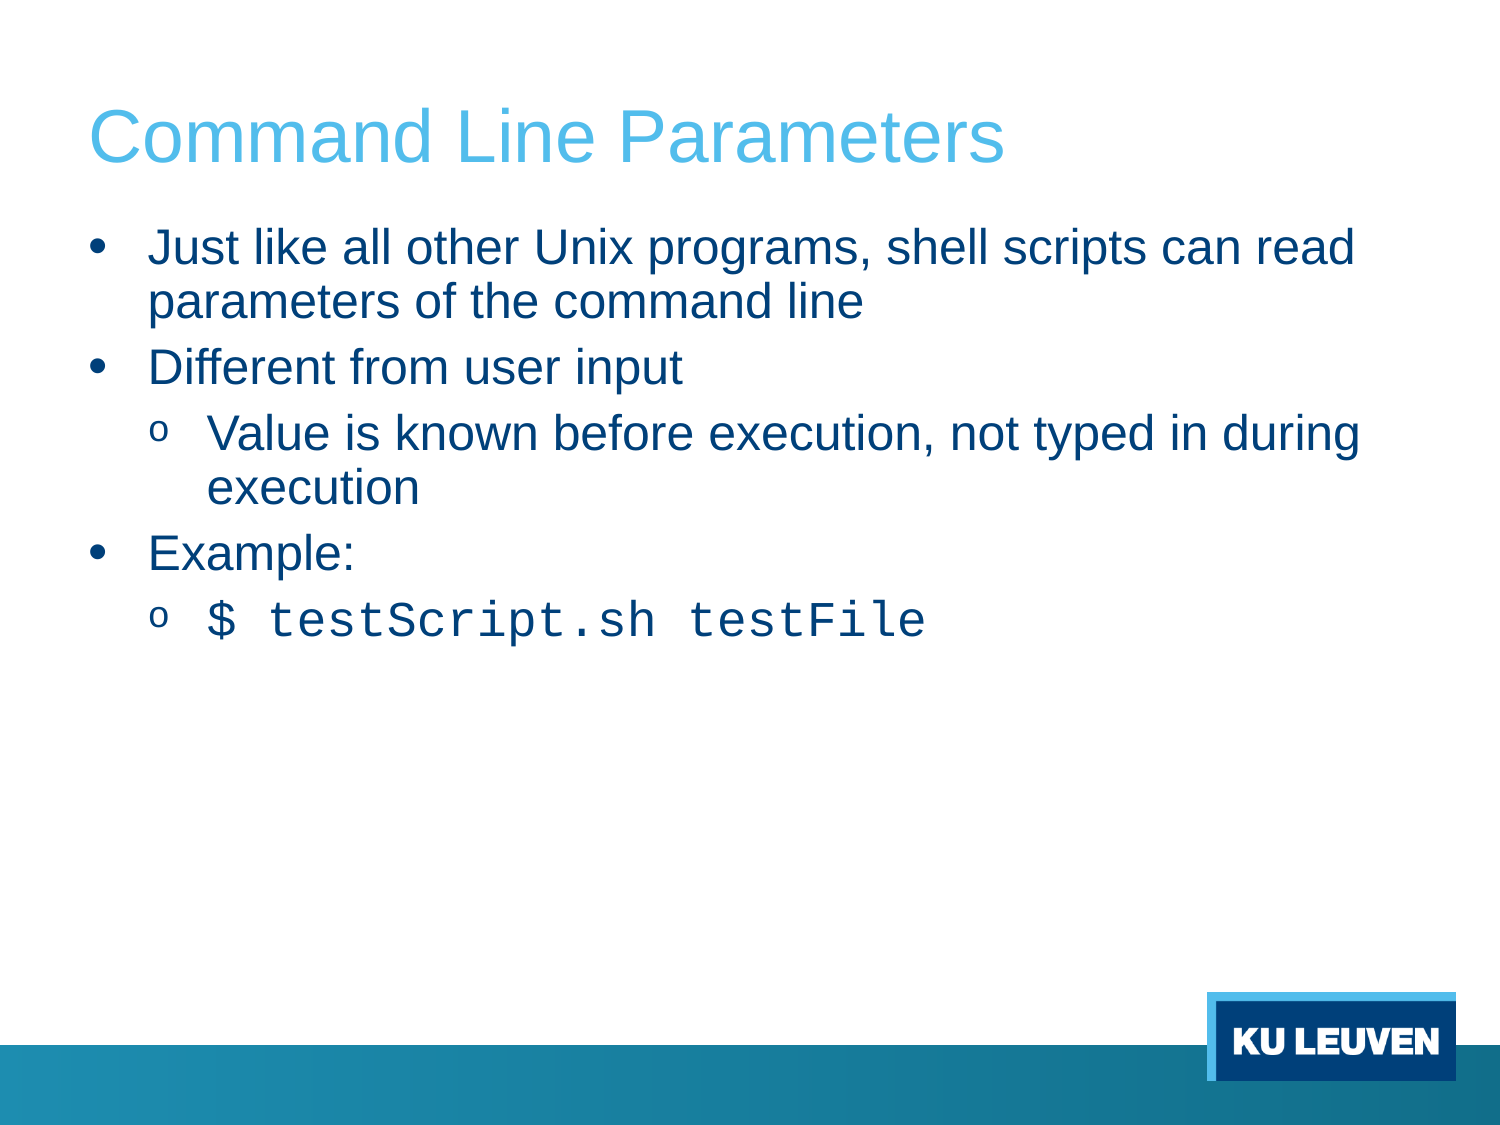

# Command Line Parameters
Just like all other Unix programs, shell scripts can read parameters of the command line
Different from user input
Value is known before execution, not typed in during execution
Example:
$ testScript.sh testFile